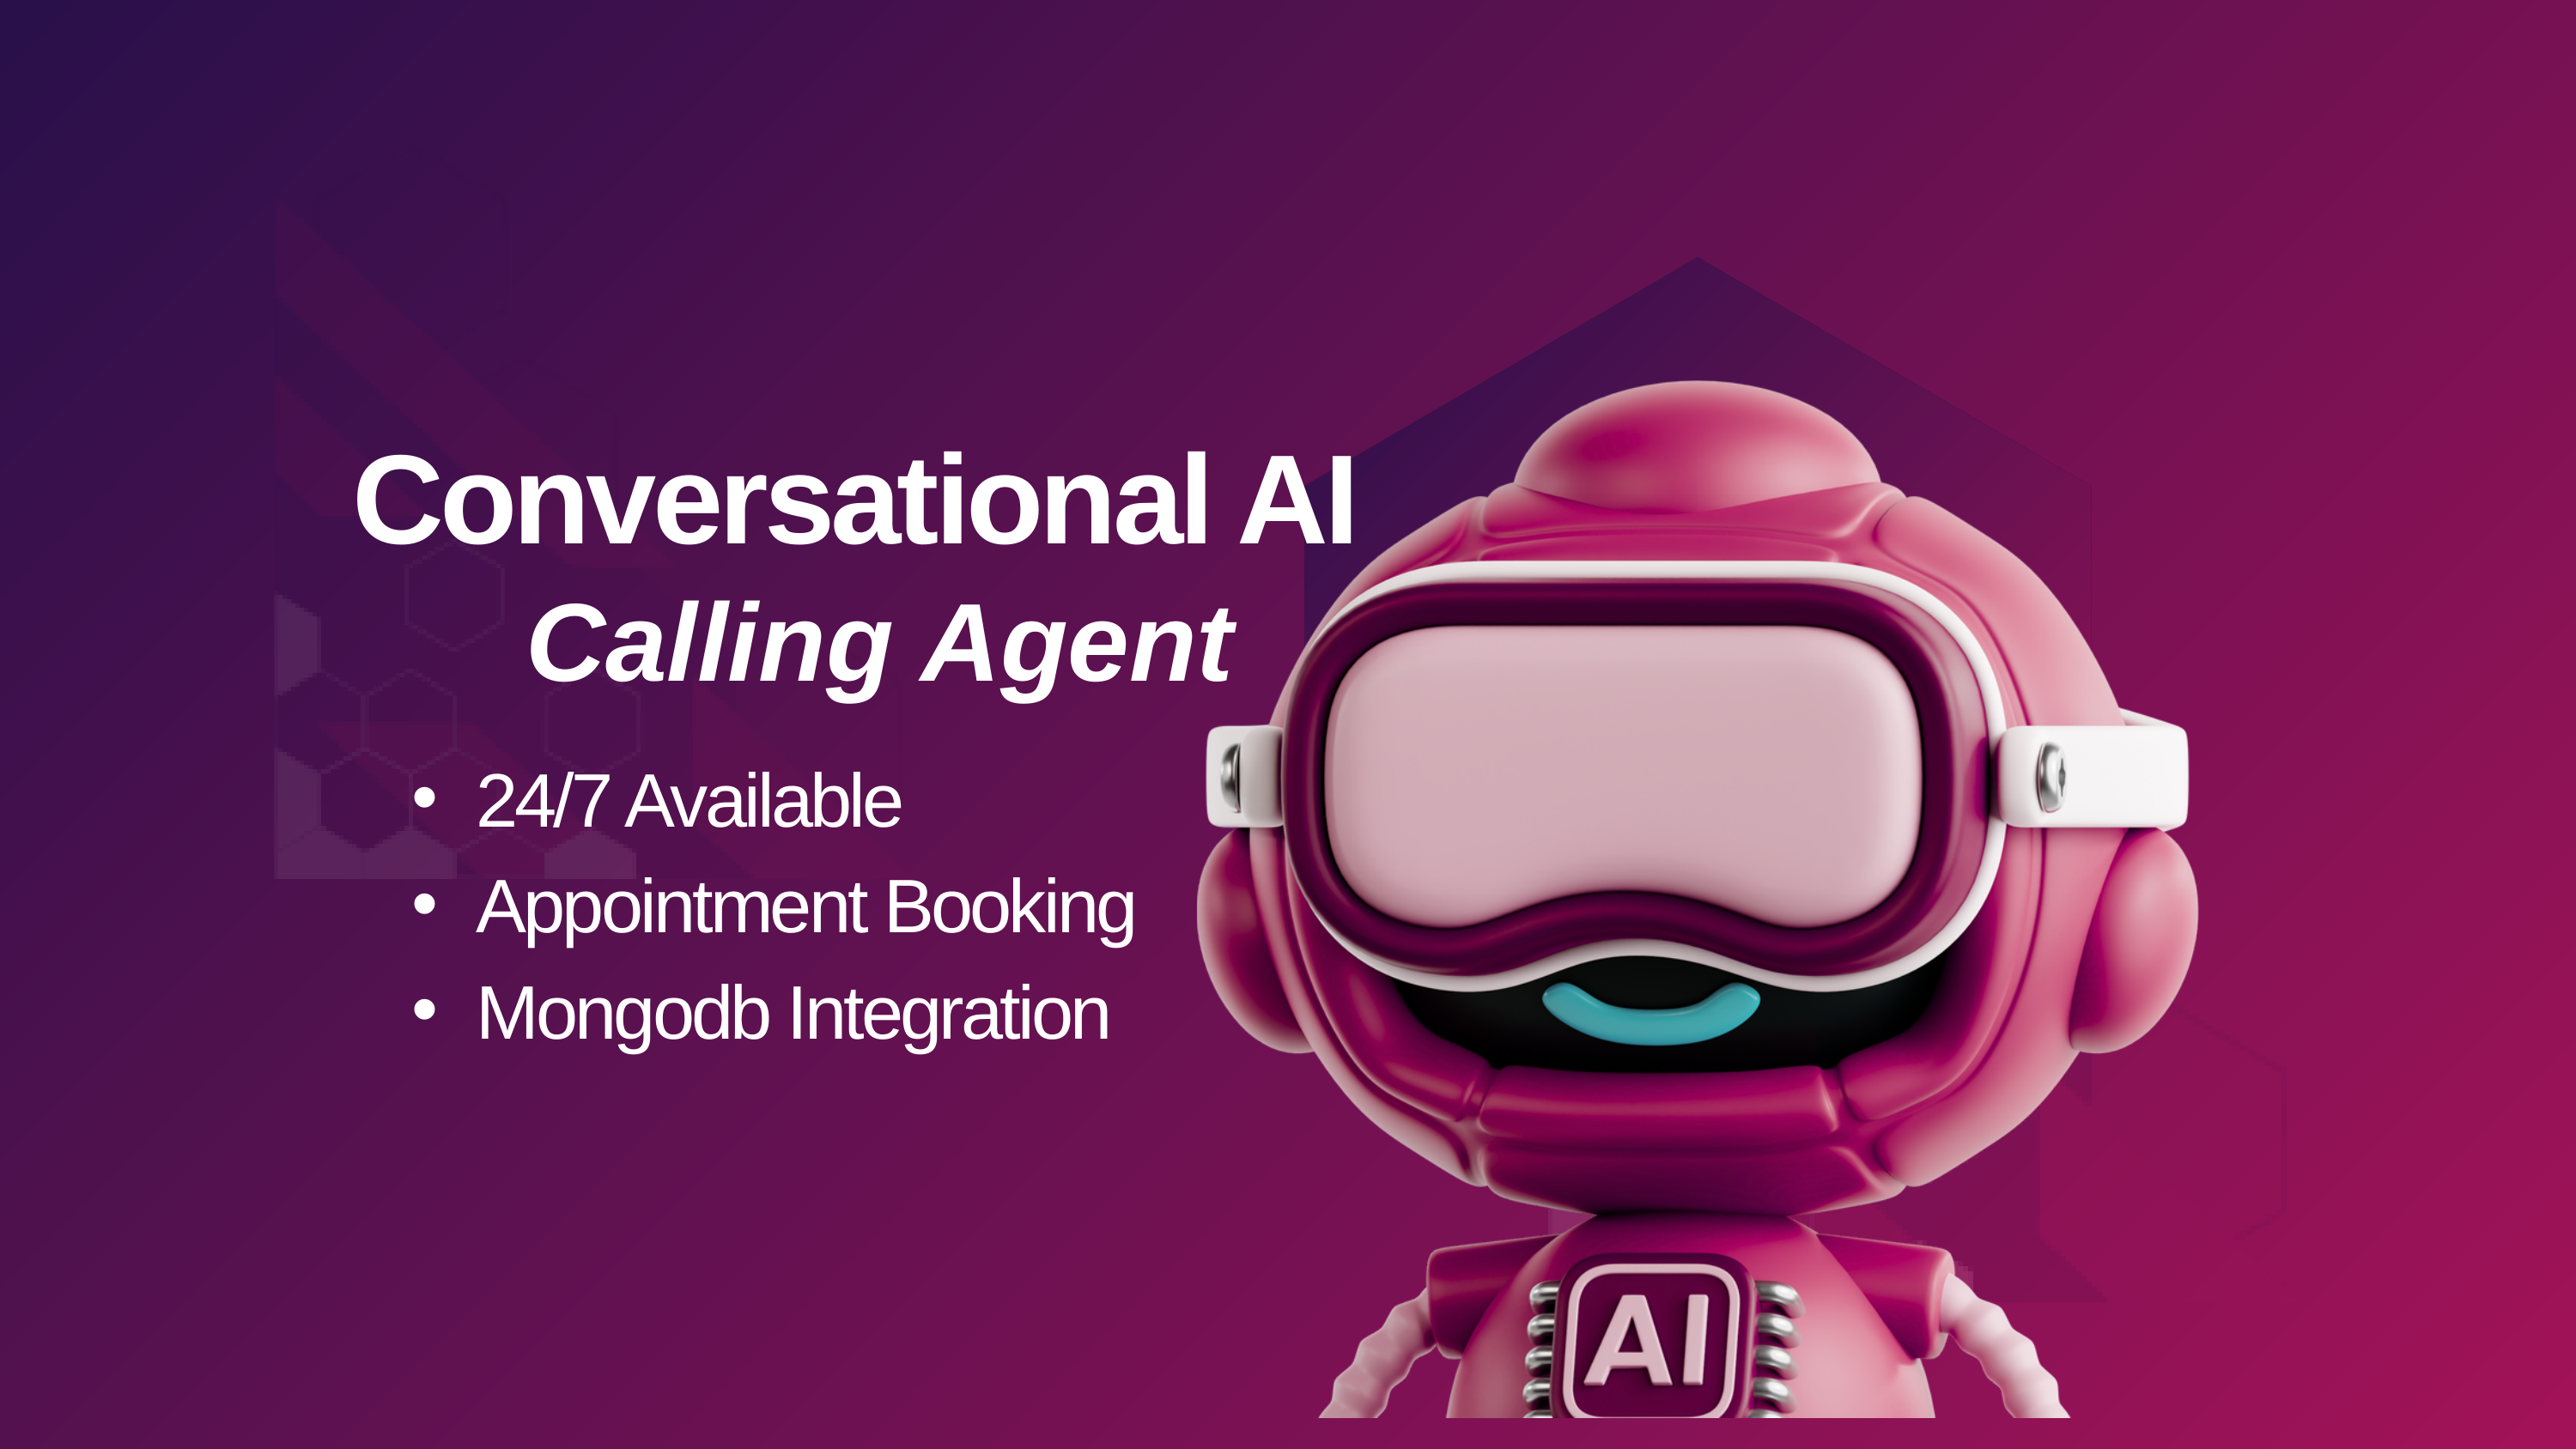

Conversational AI
Calling Agent
24/7 Available
Appointment Booking
Mongodb Integration